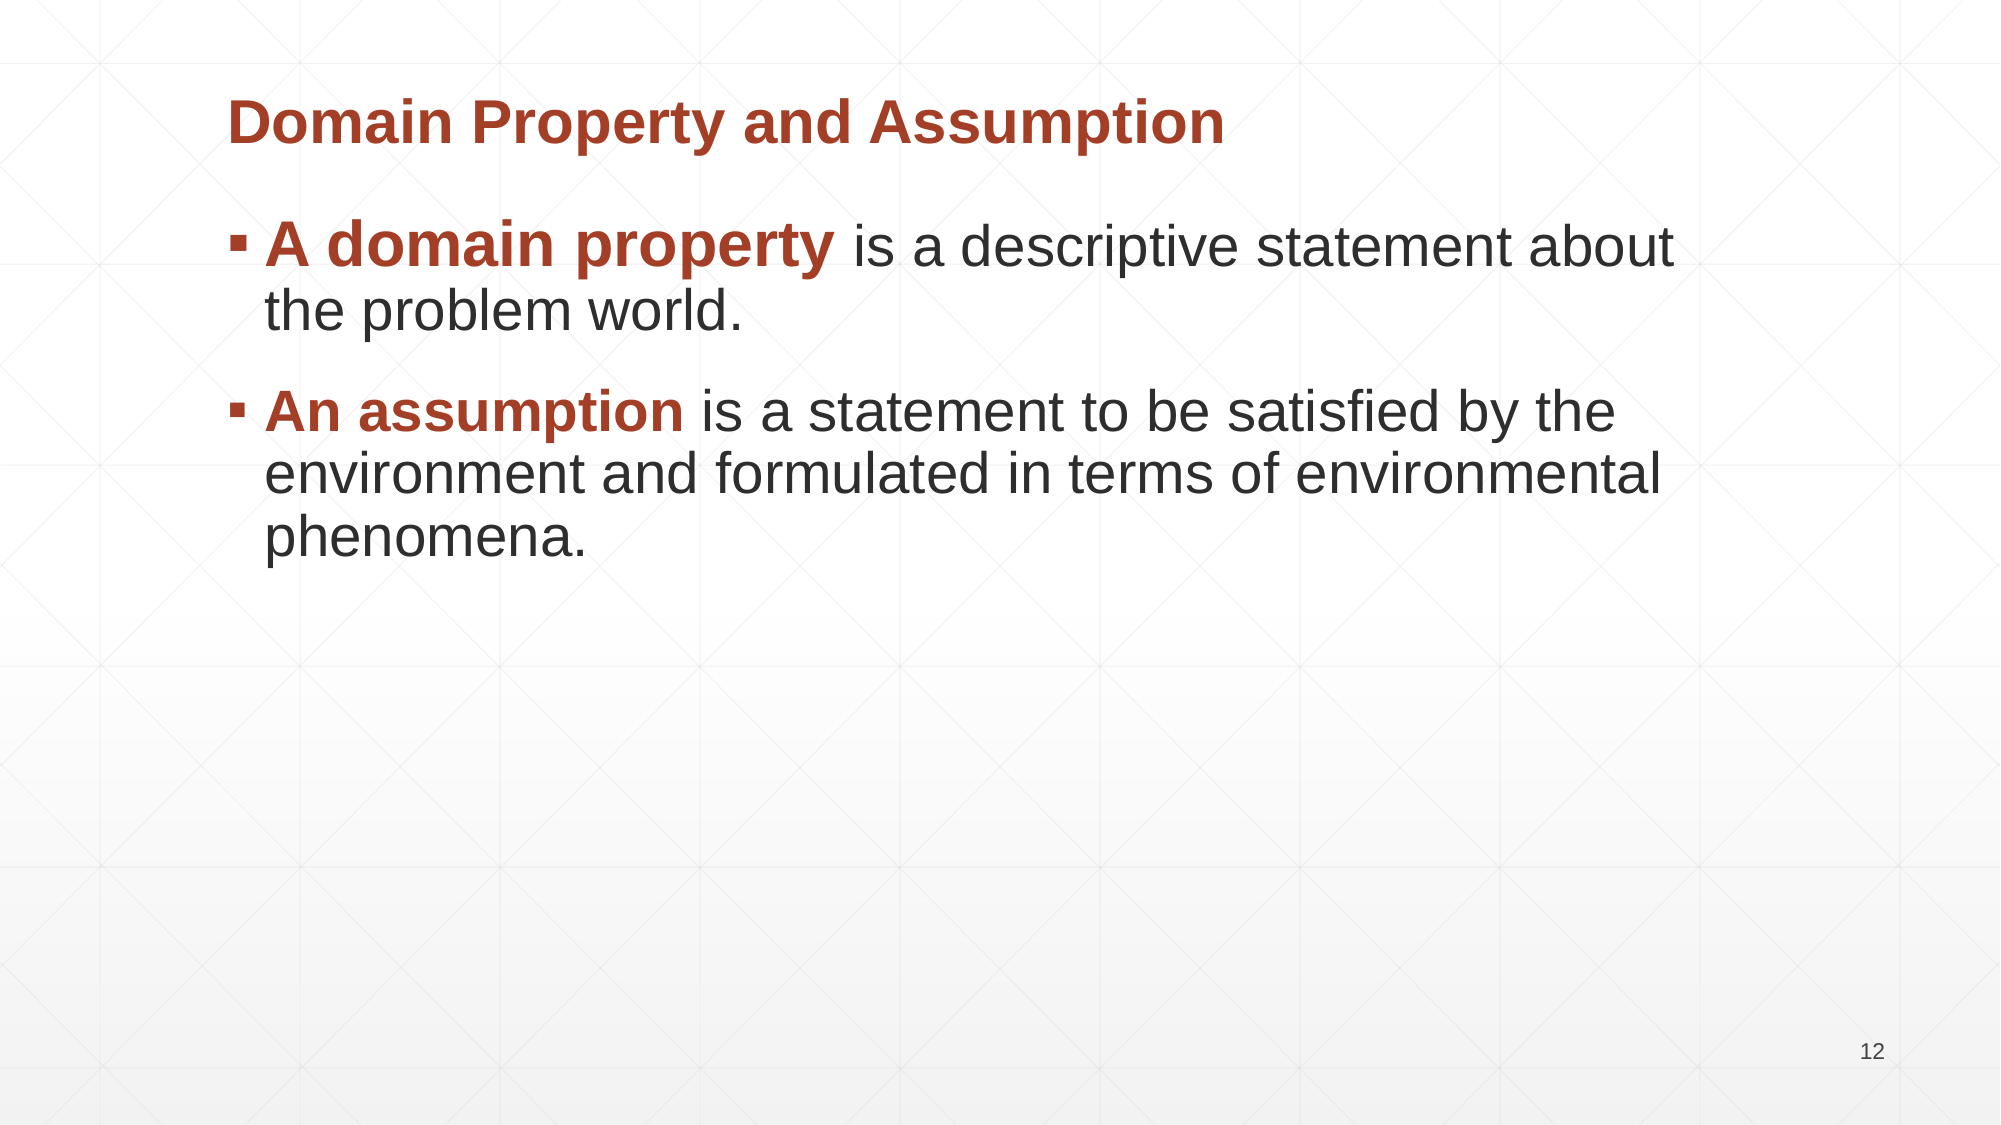

Domain Property and Assumption
A domain property is a descriptive statement about the problem world.
An assumption is a statement to be satisfied by the environment and formulated in terms of environmental phenomena.
12